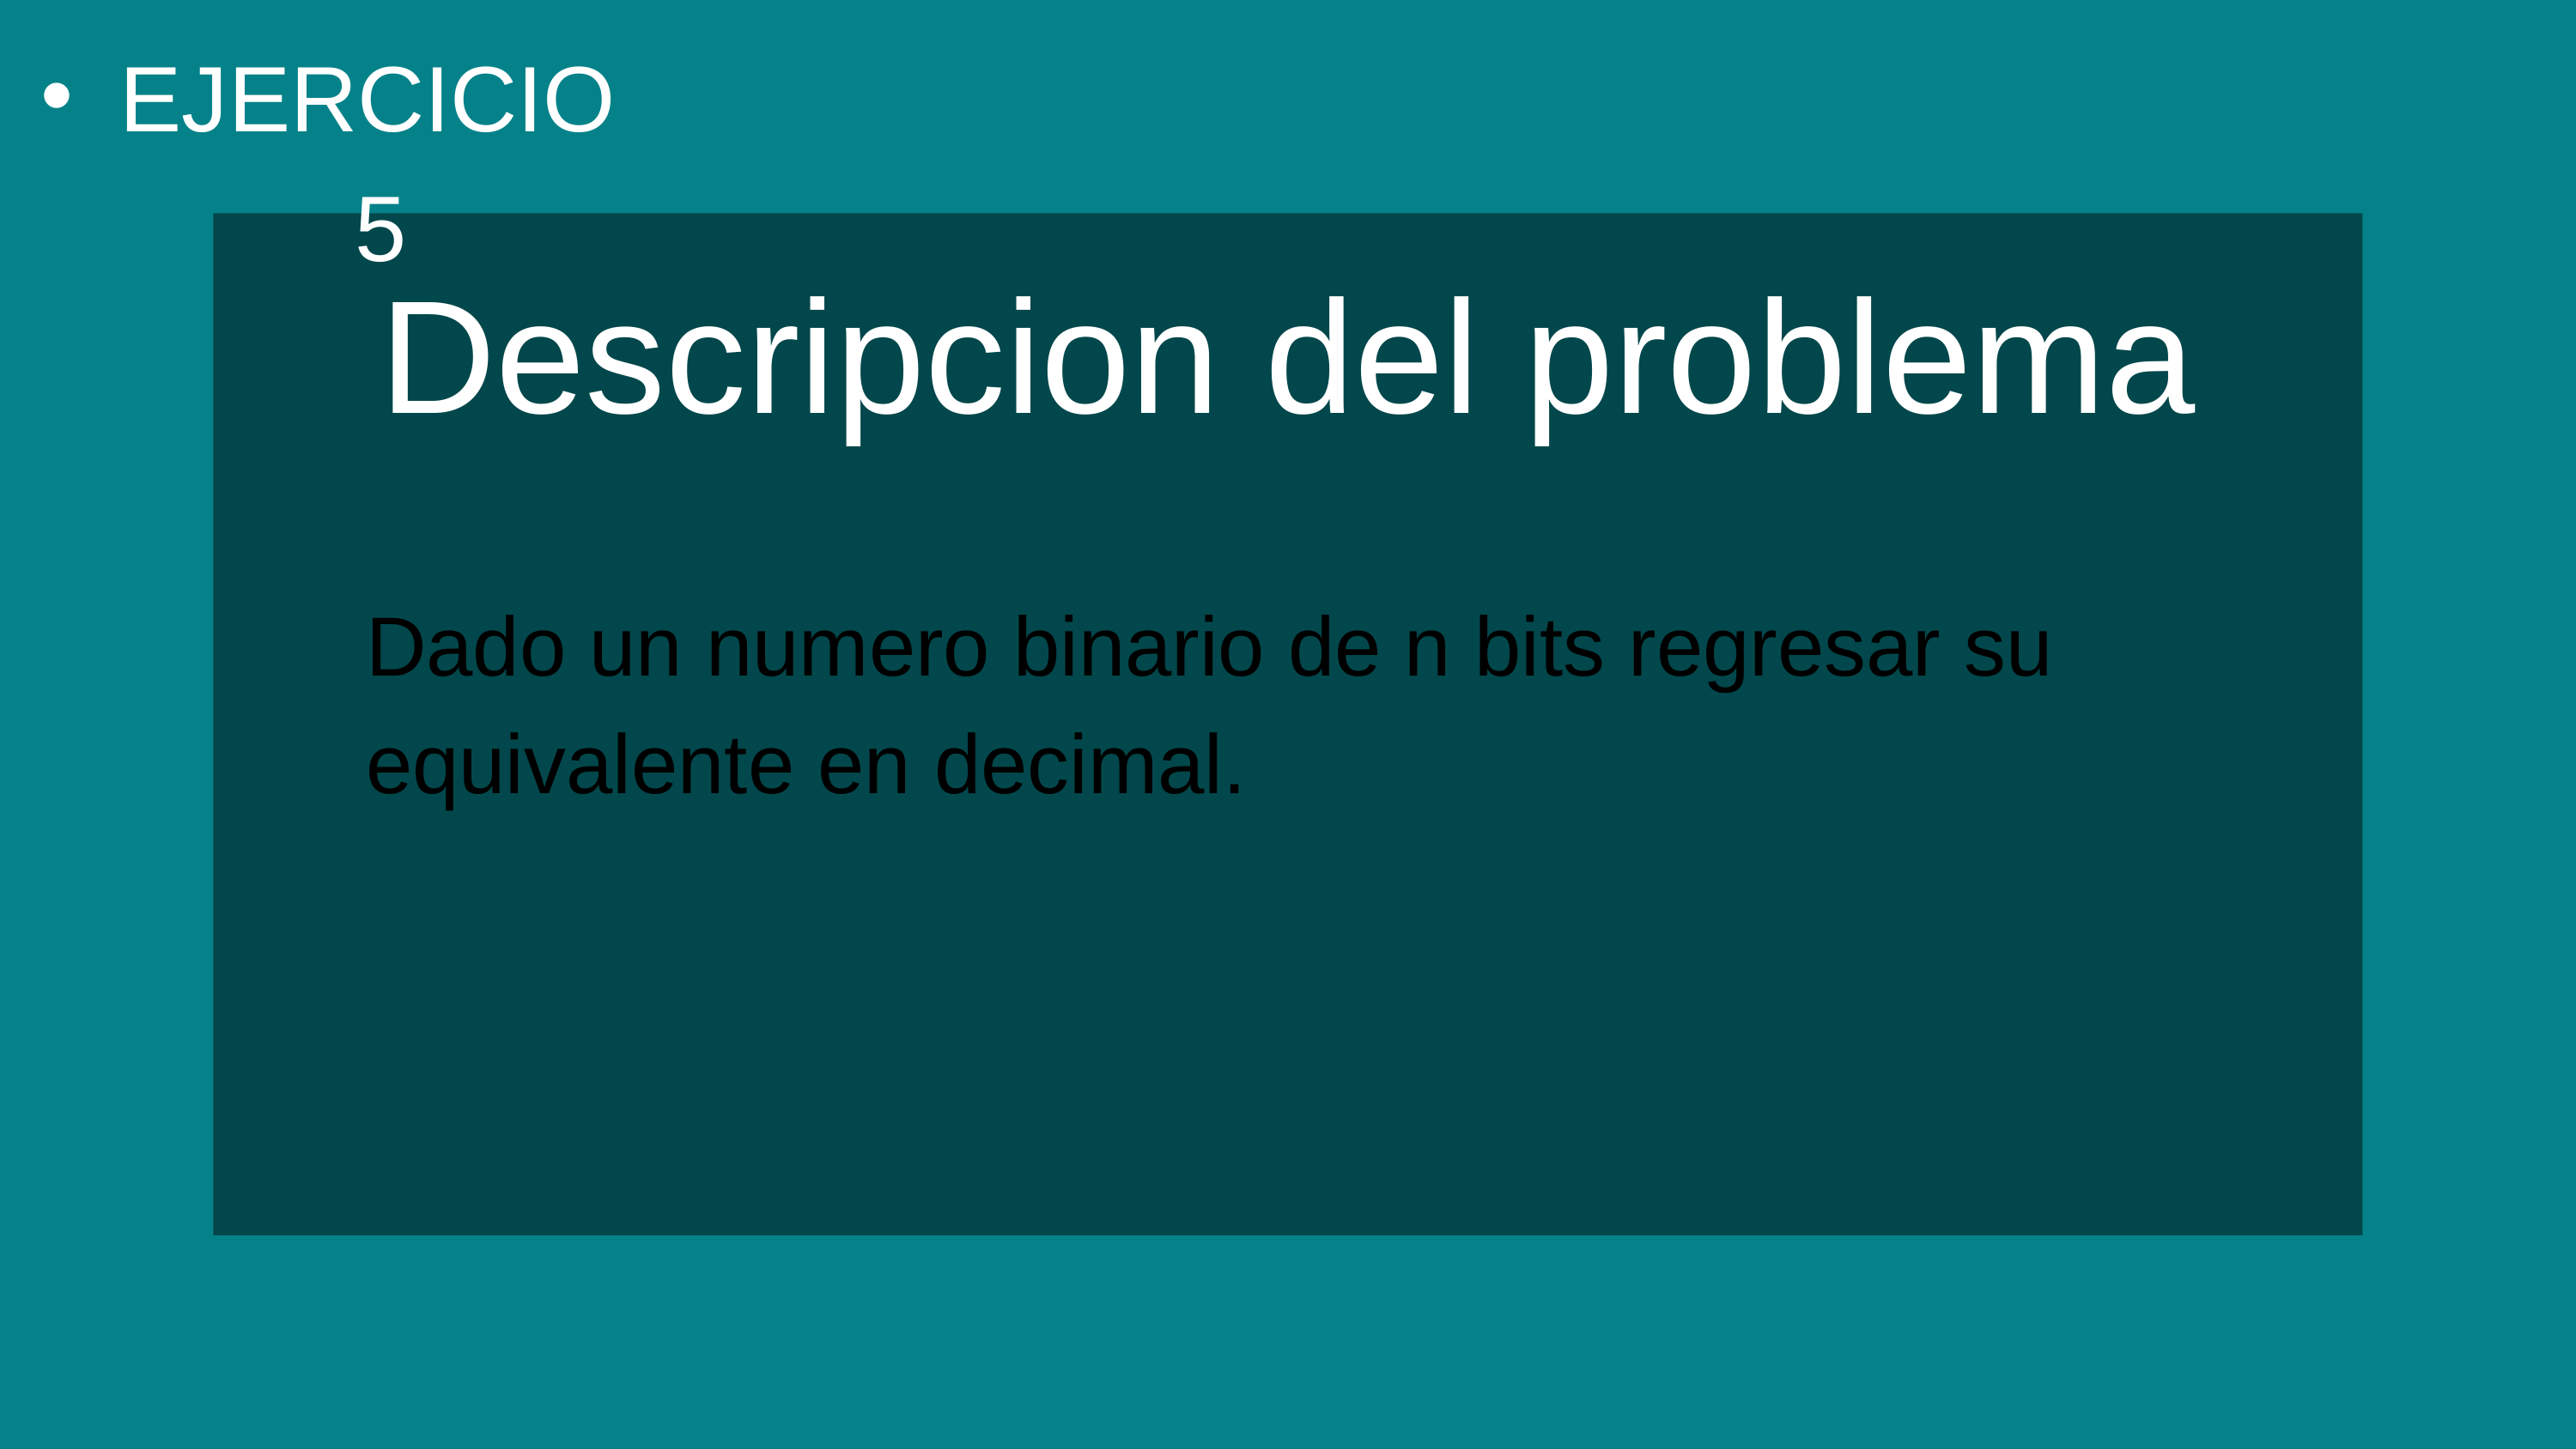

EJERCICIO  5

Descripcion del problema
Dado un numero binario de n bits regresar su equivalente en decimal.